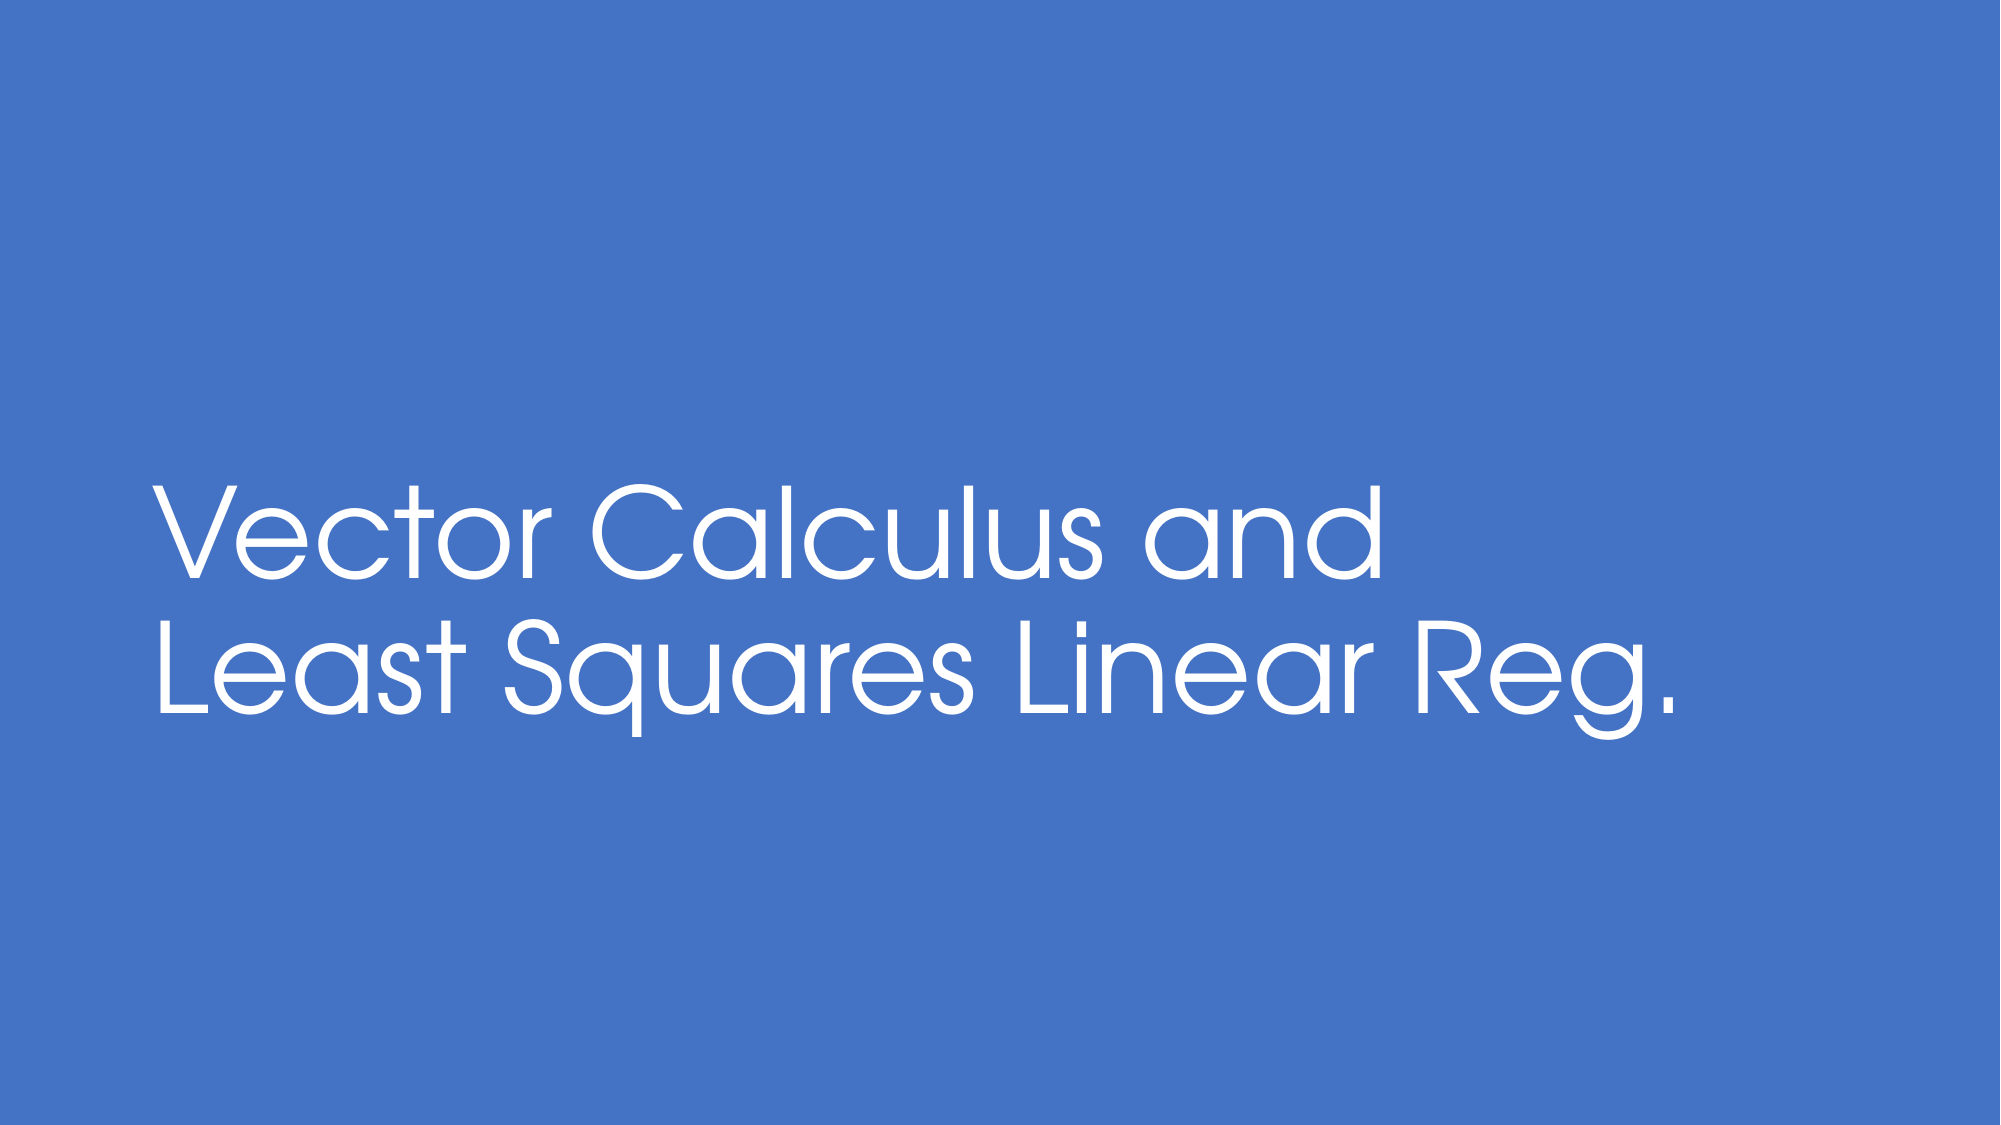

# Vector Calculus and Least Squares Linear Reg.